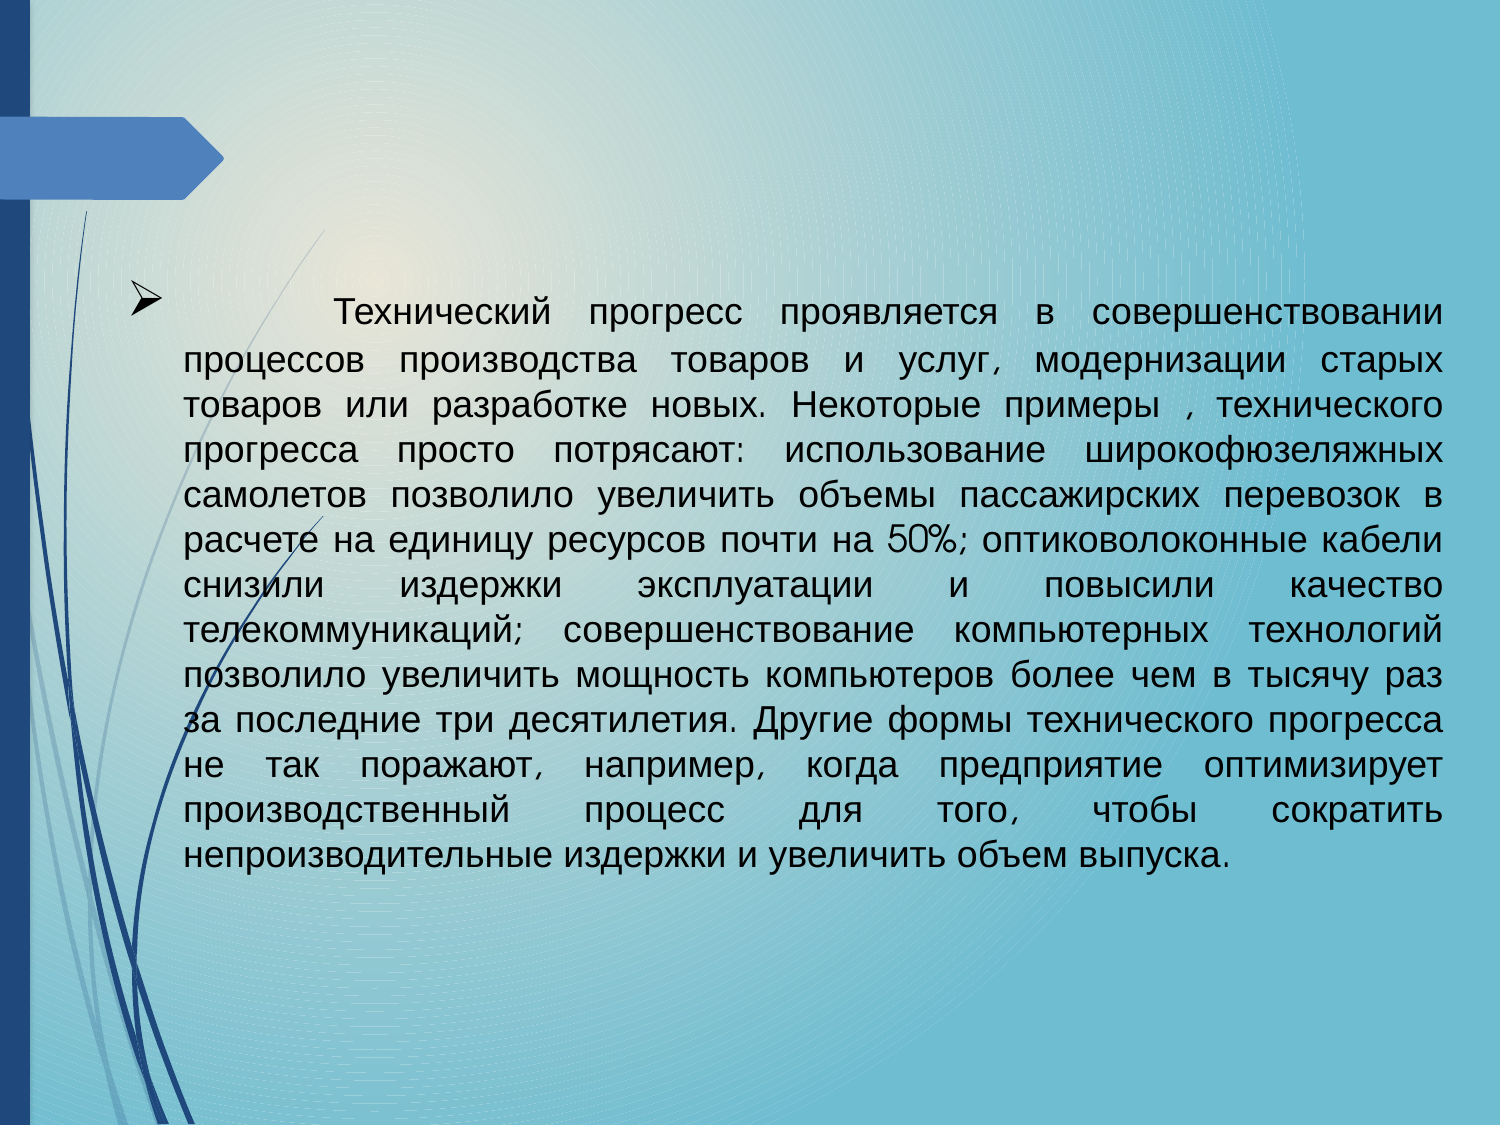

Технический прогресс проявляется в совершенствовании процессов производства товаров и услуг, модернизации старых товаров или разработке новых. Некоторые примеры , технического прогресса просто потрясают: использование широкофюзеляжных самолетов позволило увеличить объемы пассажирских перевозок в расчете на единицу ресурсов почти на 50%; оптиковолоконные кабели снизили издержки эксплуатации и повысили качество телекоммуникаций; совершенствование компьютерных технологий позволило увеличить мощность компьютеров более чем в тысячу раз за последние три десятилетия. Другие формы технического прогресса не так поражают, например, когда предприятие оптимизирует производственный процесс для того, чтобы сократить непроизводительные издержки и увеличить объем выпуска.